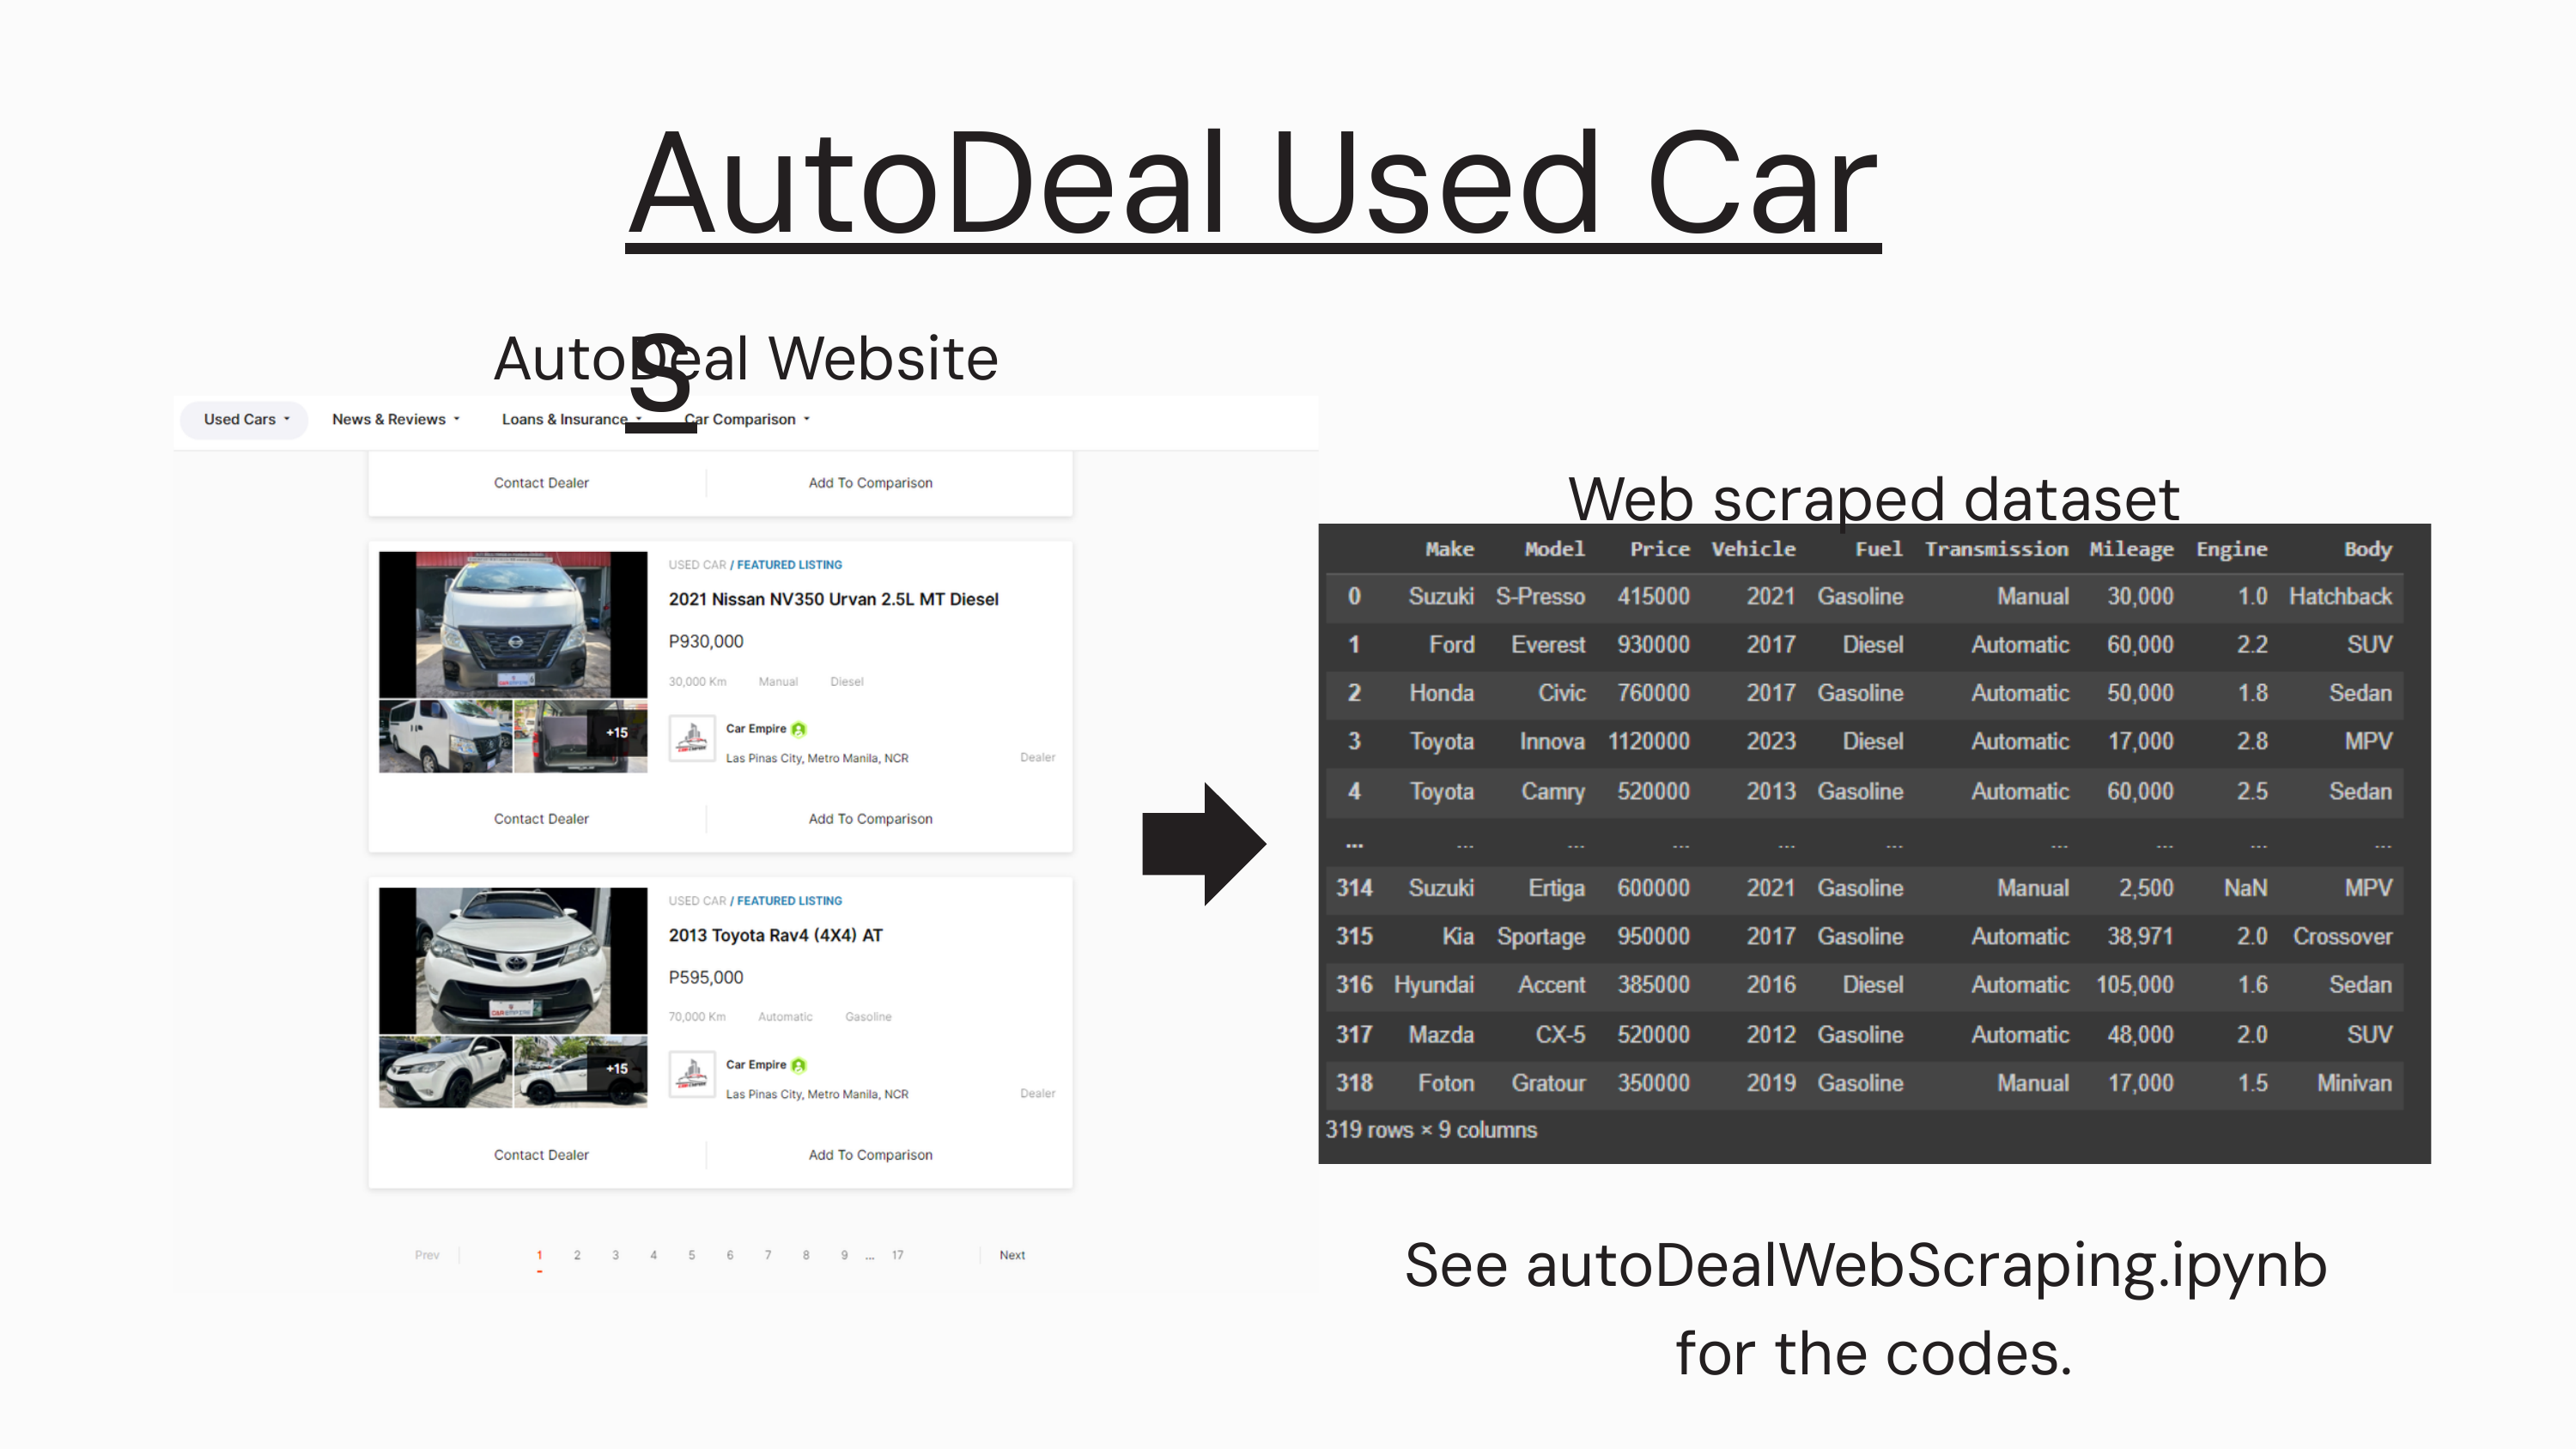

AutoDeal Used Cars

AutoDeal Website

Web scraped dataset

See autoDealWebScraping.ipynb
for the codes.